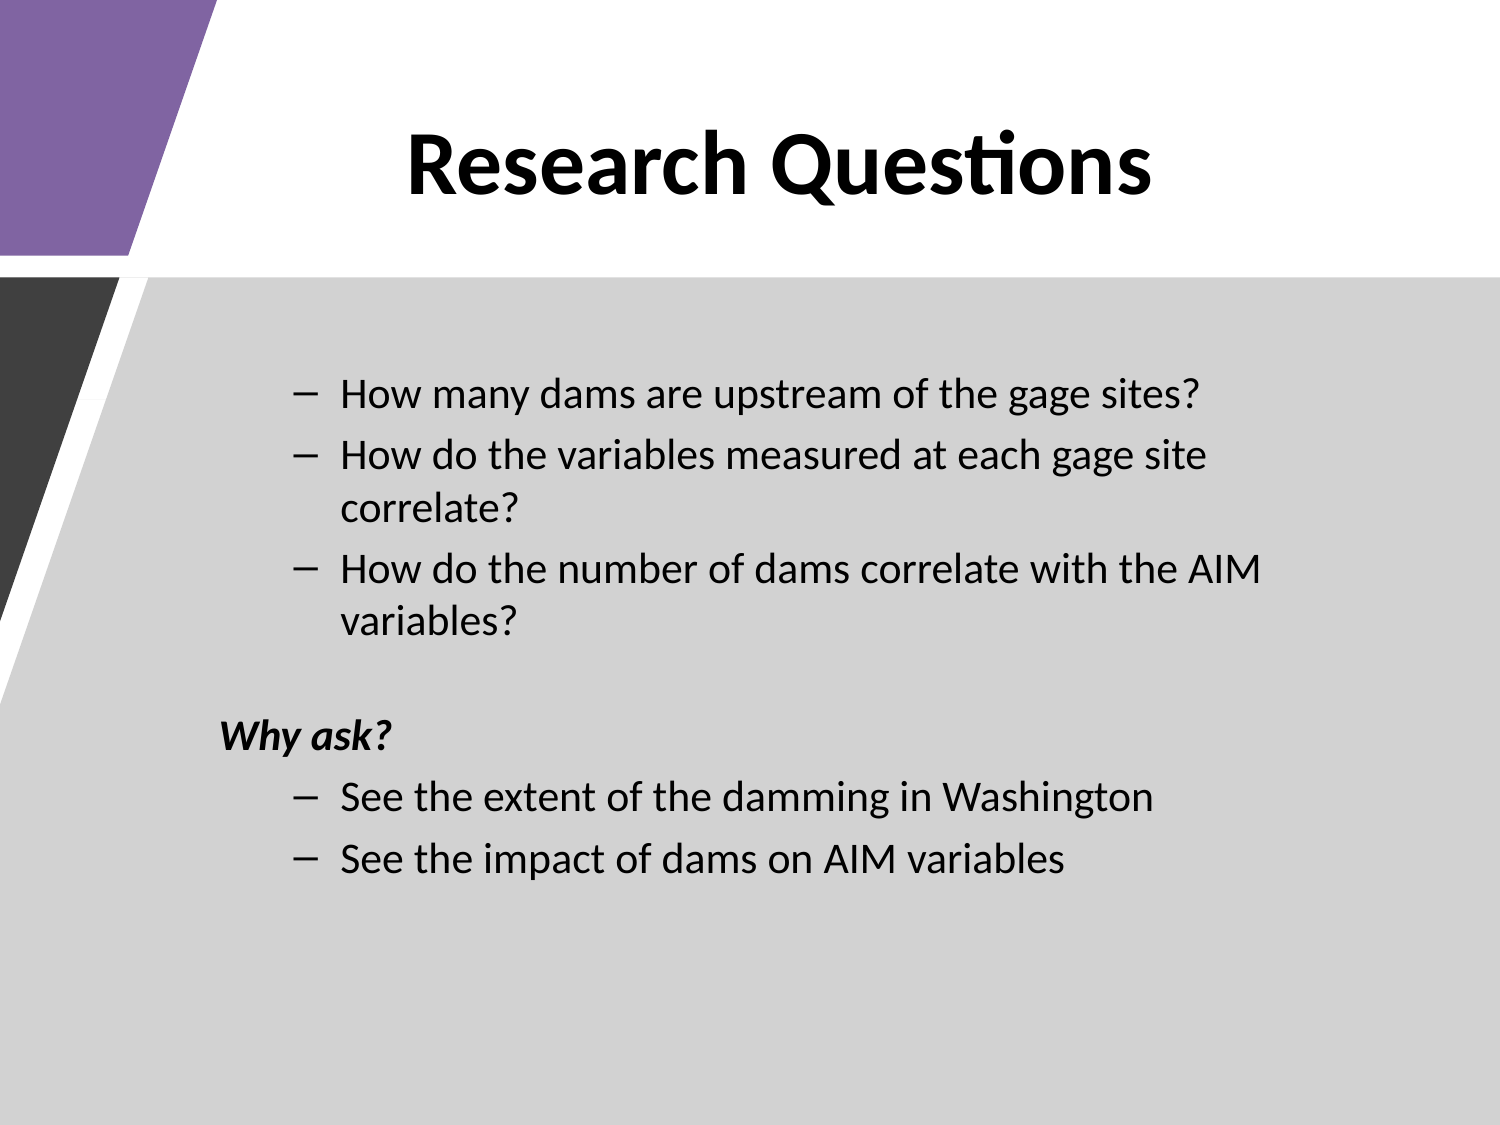

# Research Questions

How many dams are upstream of the gage sites?
How do the variables measured at each gage site correlate?
How do the number of dams correlate with the AIM variables?
Why ask?
See the extent of the damming in Washington
See the impact of dams on AIM variables